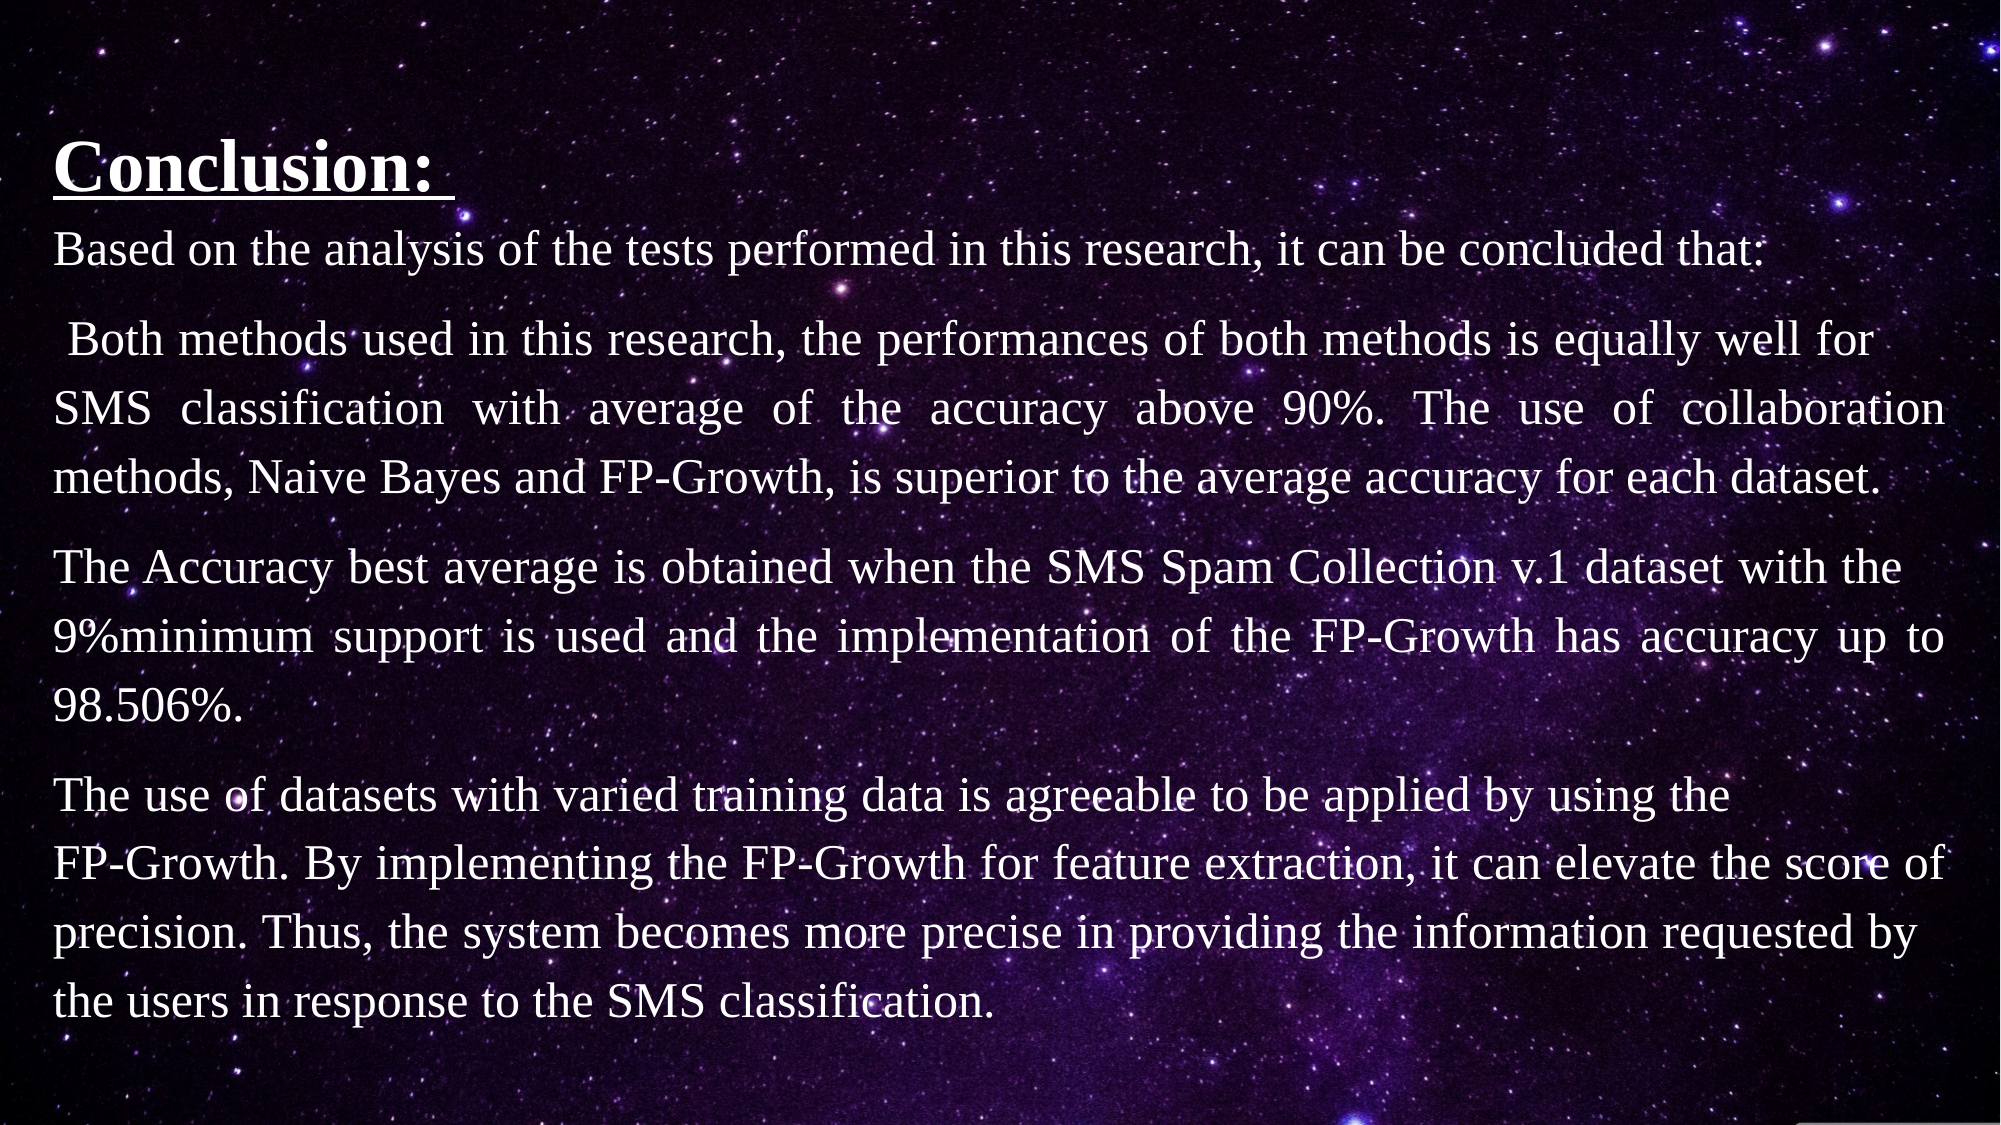

Conclusion:
Based on the analysis of the tests performed in this research, it can be concluded that:
 Both methods used in this research, the performances of both methods is equally well for      SMS classification with average of the accuracy above 90%. The use of collaboration methods, Naive Bayes and FP-Growth, is superior to the average accuracy for each dataset.
The Accuracy best average is obtained when the SMS Spam Collection v.1 dataset with the    9%minimum support is used and the implementation of the FP-Growth has accuracy up to 98.506%.
The use of datasets with varied training data is agreeable to be applied by using the                 FP-Growth. By implementing the FP-Growth for feature extraction, it can elevate the score of precision. Thus, the system becomes more precise in providing the information requested by   the users in response to the SMS classification.